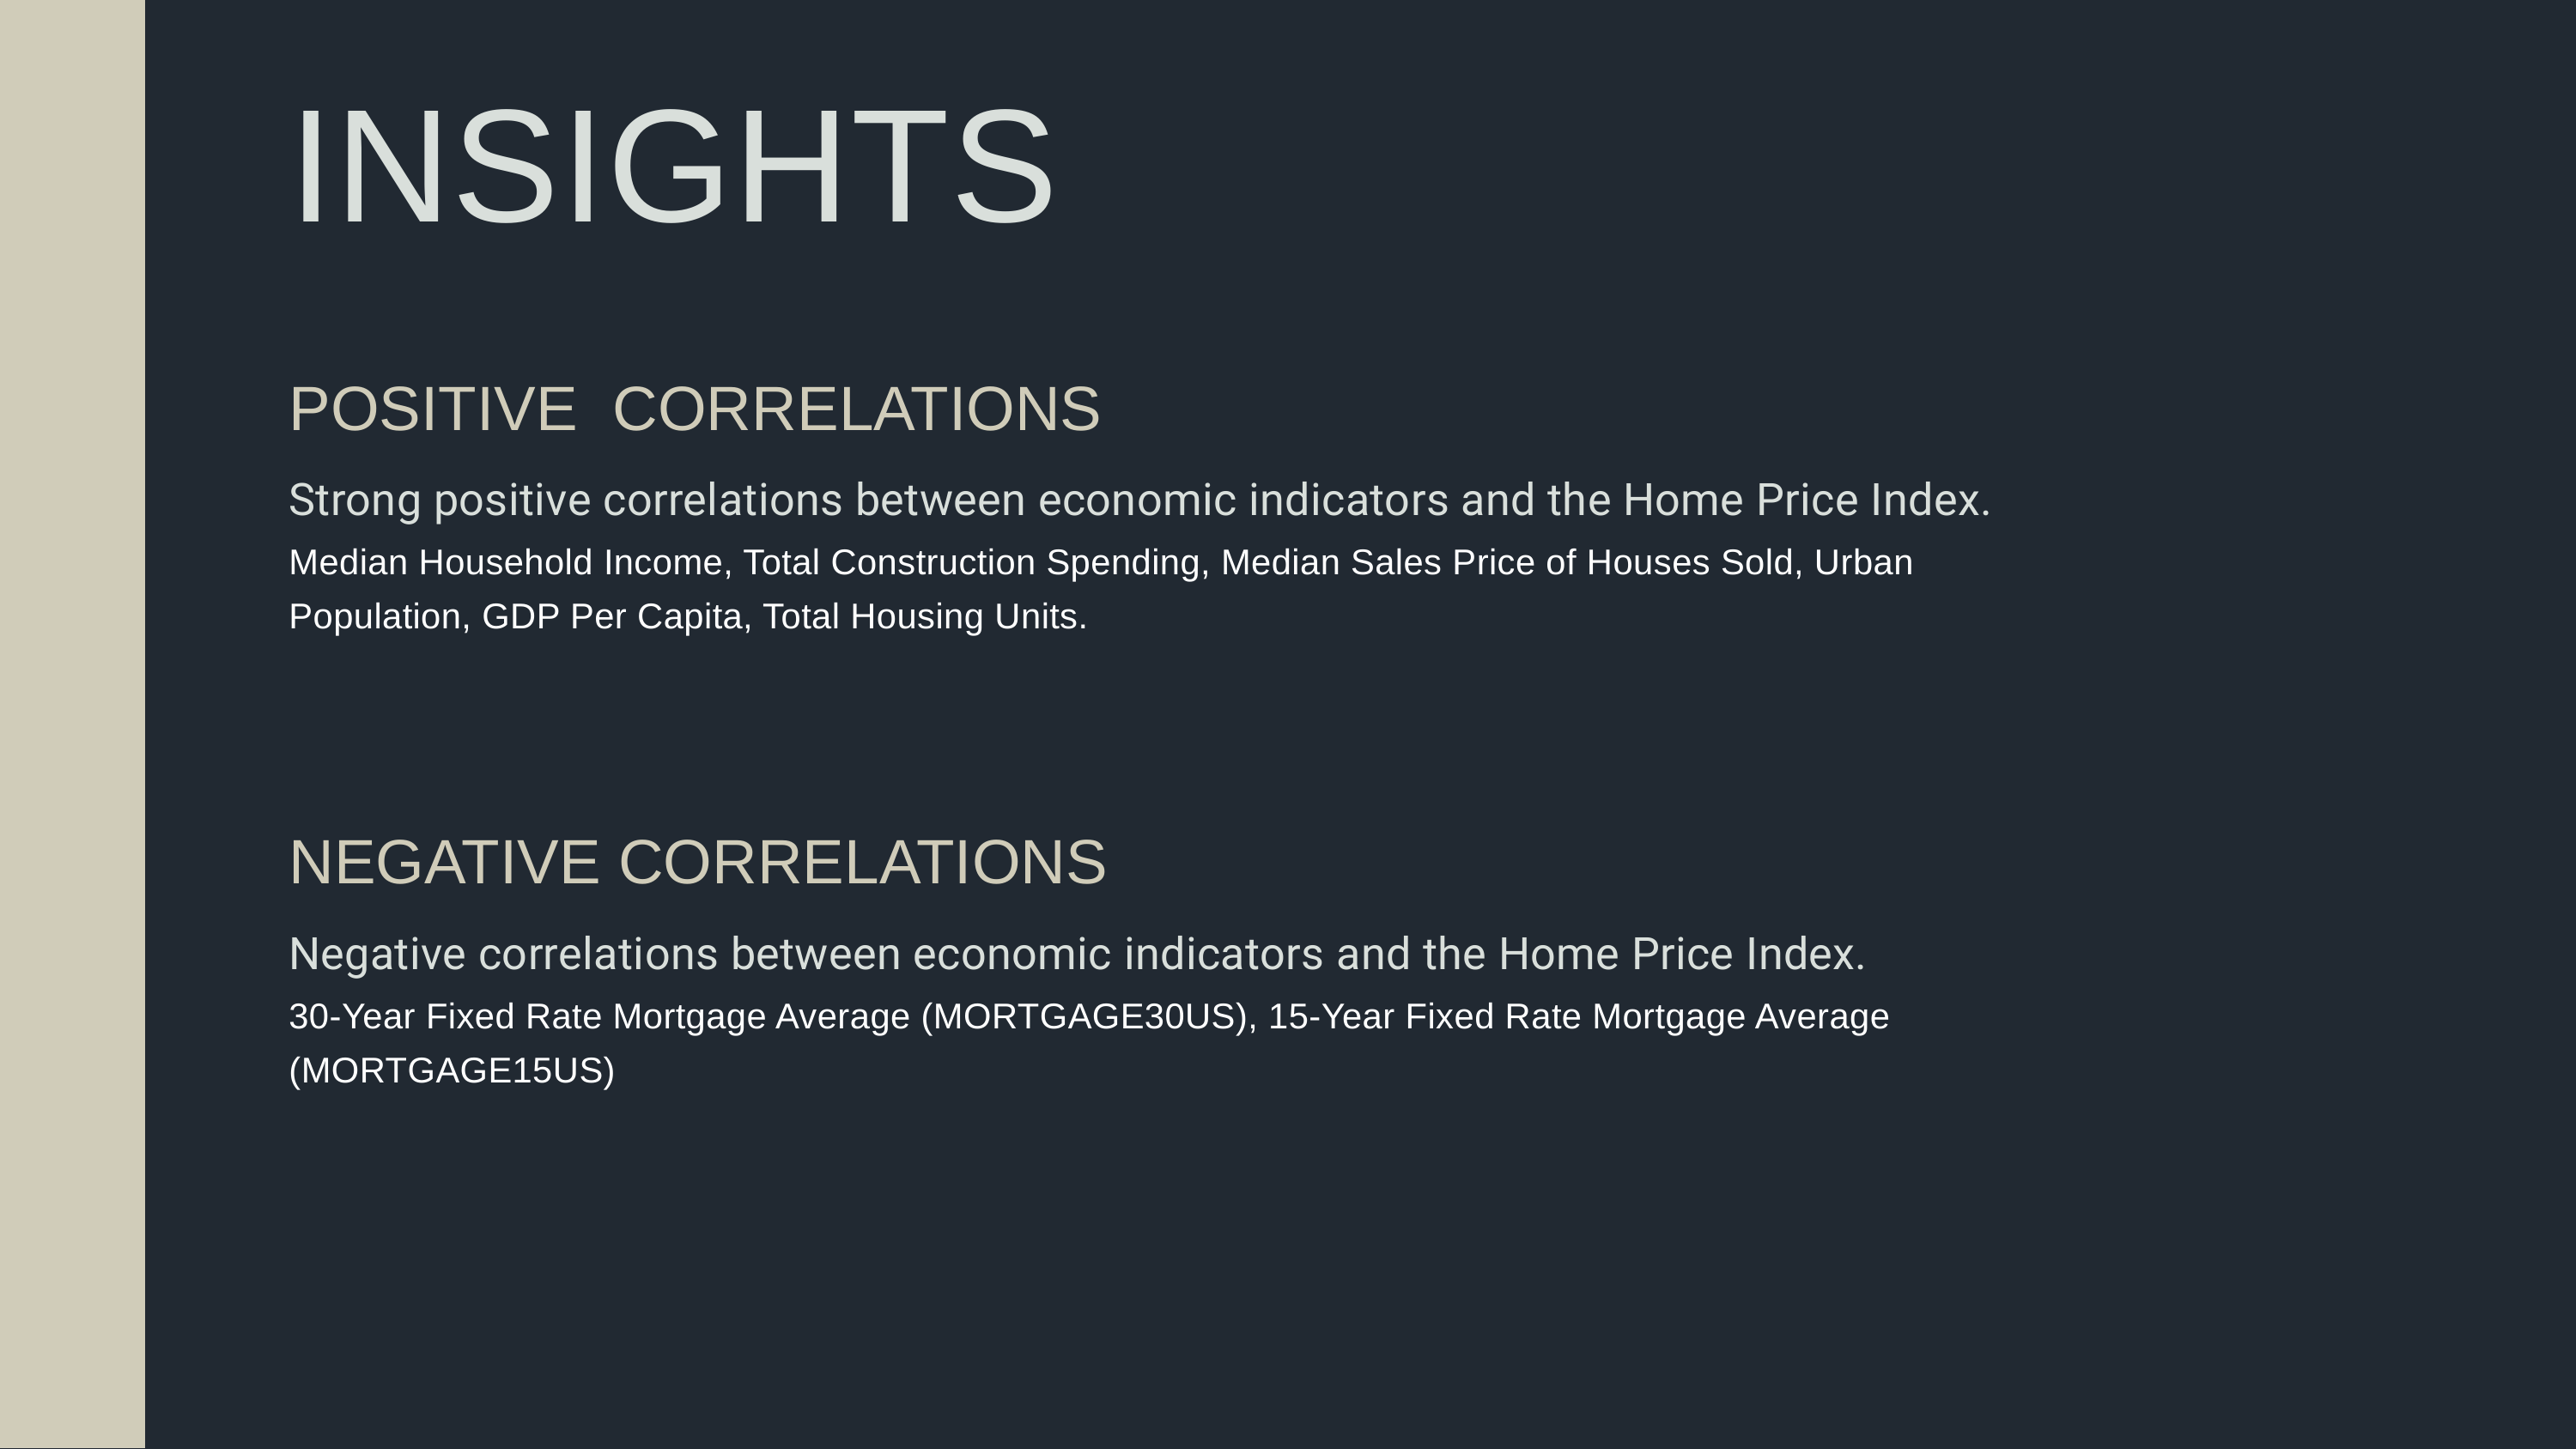

INSIGHTS
POSITIVE  CORRELATIONS
Strong positive correlations between economic indicators and the Home Price Index.
Median Household Income, Total Construction Spending, Median Sales Price of Houses Sold, Urban Population, GDP Per Capita, Total Housing Units.
NEGATIVE CORRELATIONS
Negative correlations between economic indicators and the Home Price Index.
30-Year Fixed Rate Mortgage Average (MORTGAGE30US), 15-Year Fixed Rate Mortgage Average (MORTGAGE15US)